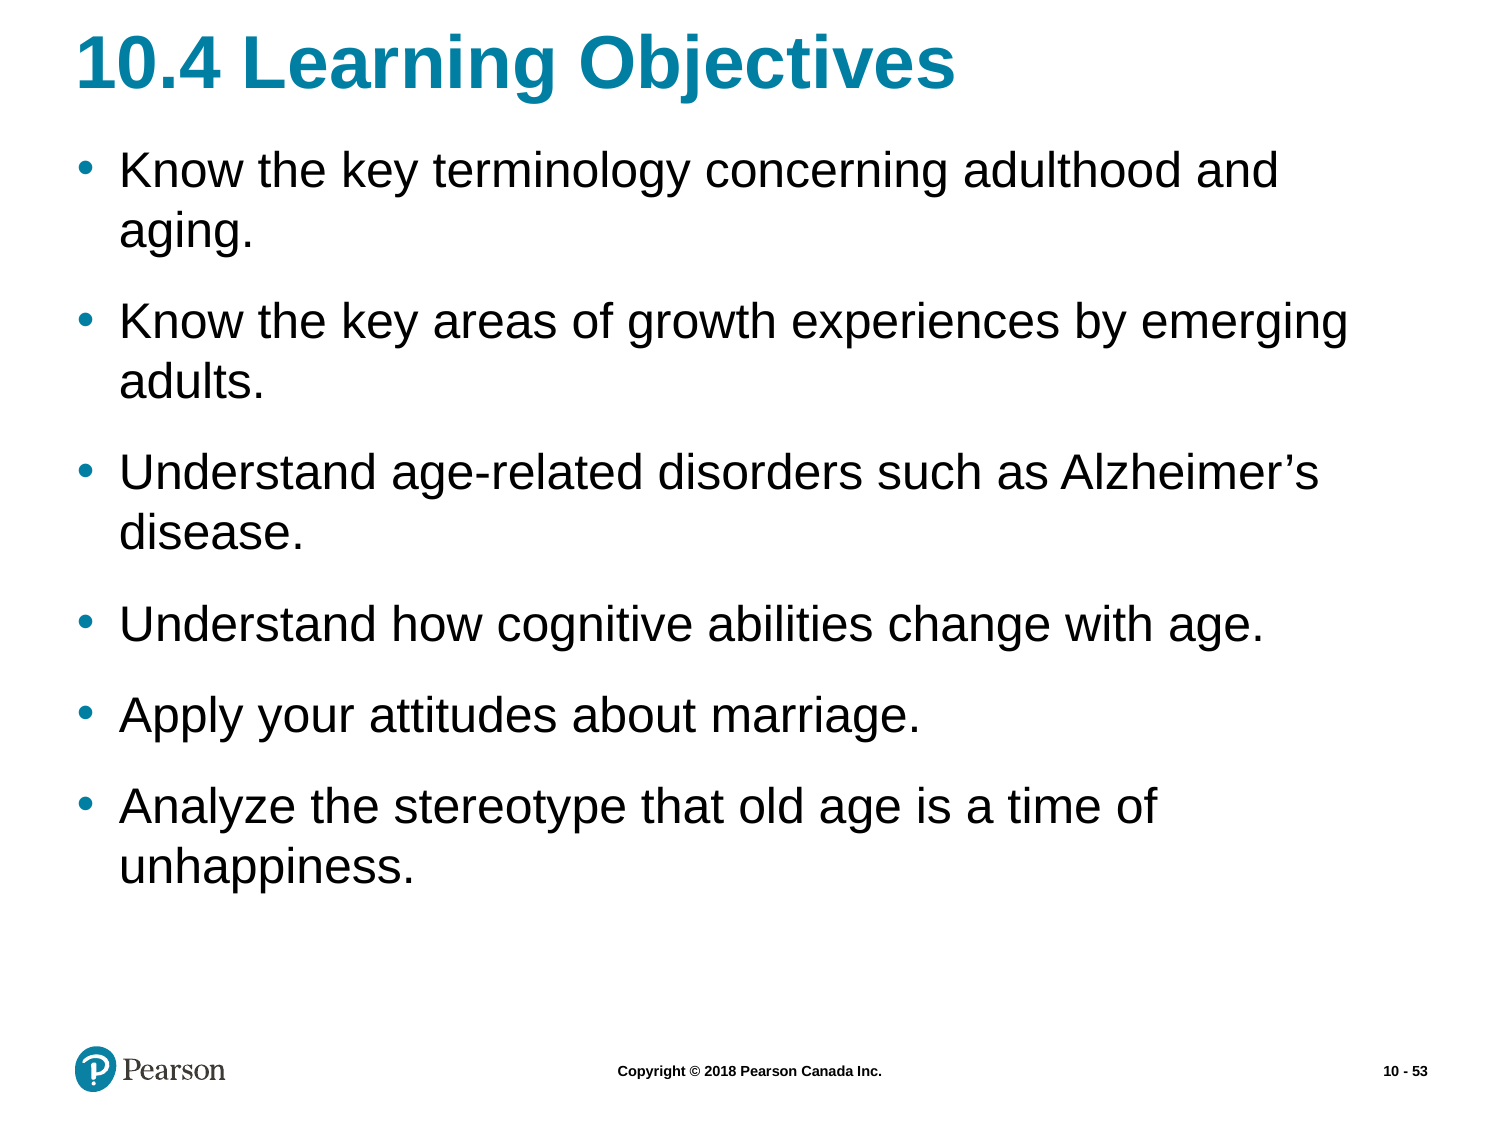

# 10.4 Learning Objectives
Know the key terminology concerning adulthood and aging.
Know the key areas of growth experiences by emerging adults.
Understand age-related disorders such as Alzheimer’s disease.
Understand how cognitive abilities change with age.
Apply your attitudes about marriage.
Analyze the stereotype that old age is a time of unhappiness.